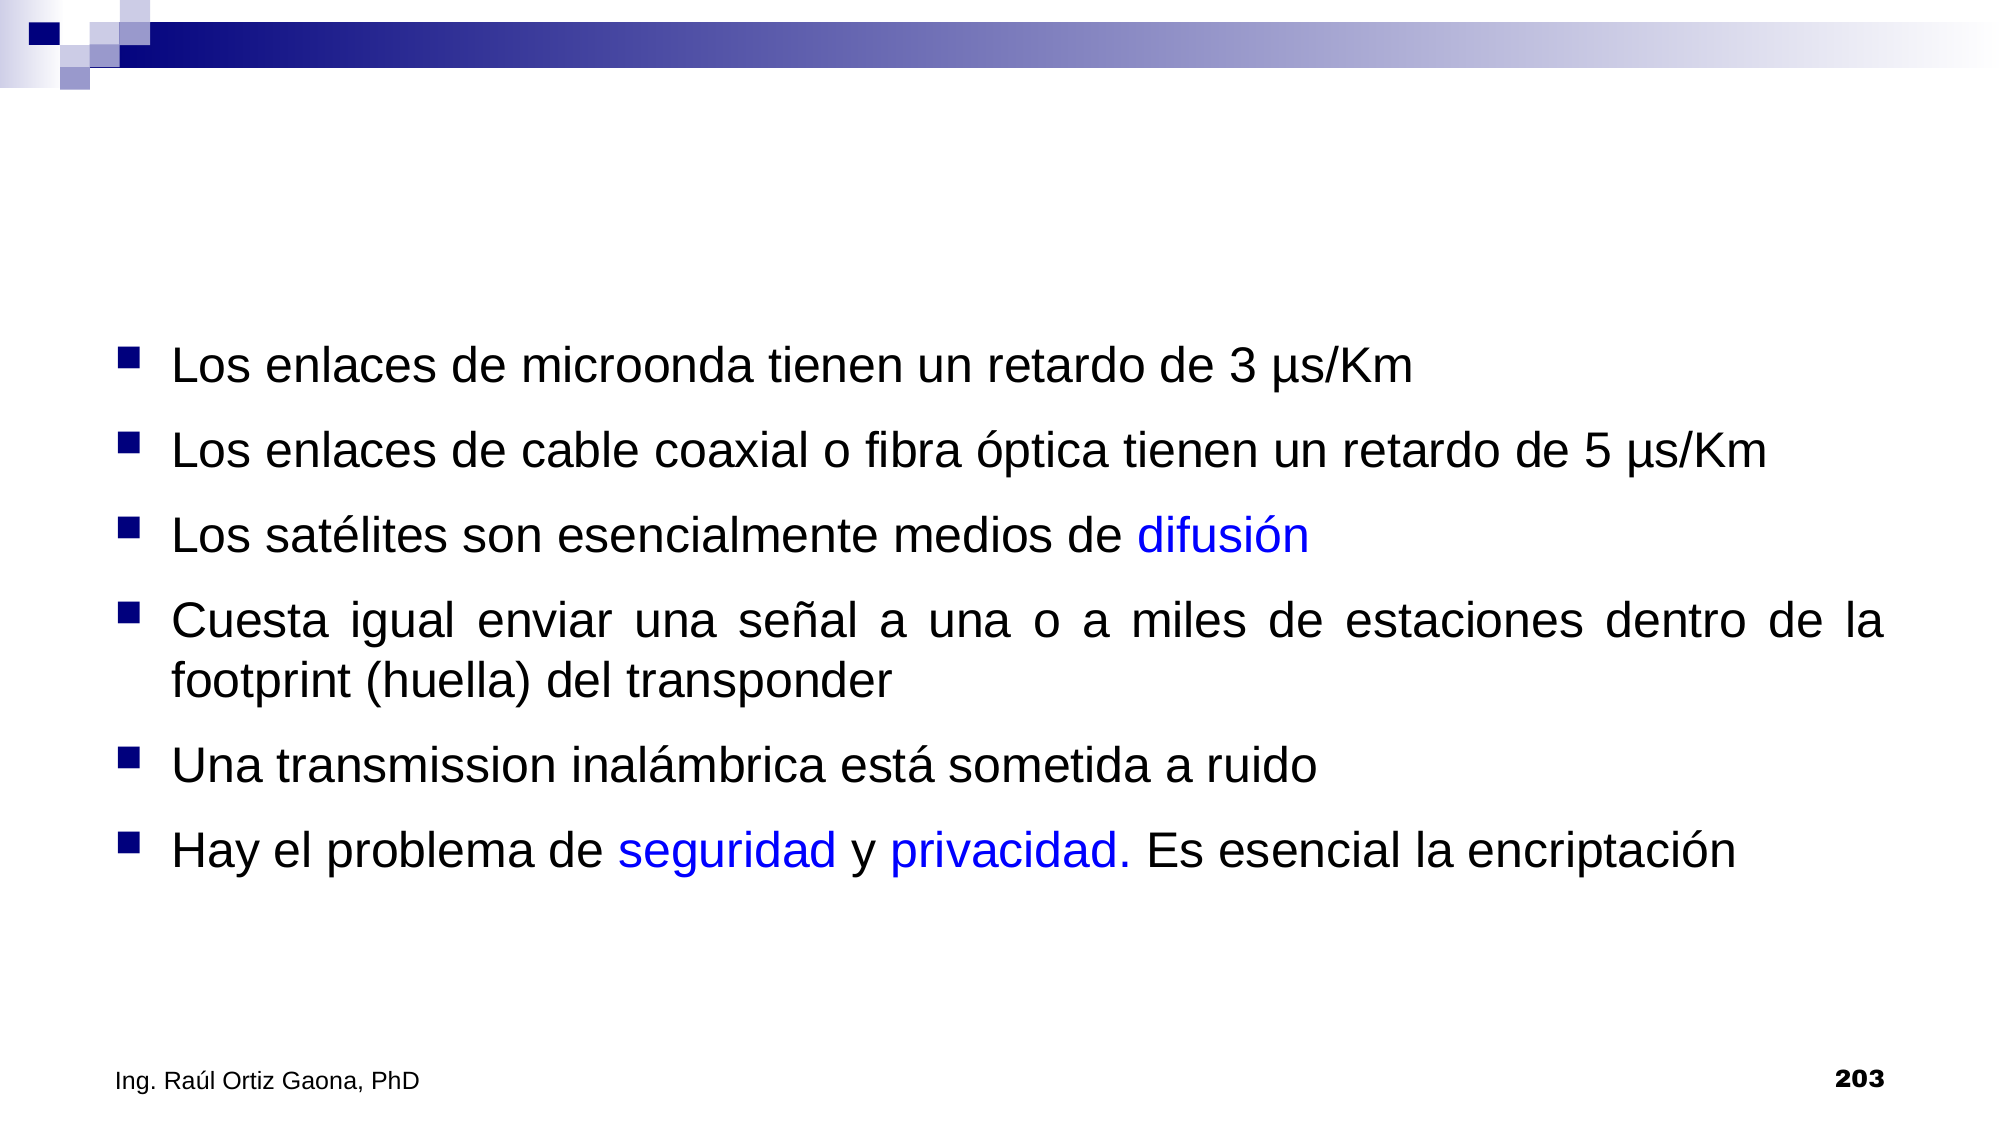

#
Los enlaces de microonda tienen un retardo de 3 µs/Km
Los enlaces de cable coaxial o fibra óptica tienen un retardo de 5 µs/Km
Los satélites son esencialmente medios de difusión
Cuesta igual enviar una señal a una o a miles de estaciones dentro de la footprint (huella) del transponder
Una transmission inalámbrica está sometida a ruido
Hay el problema de seguridad y privacidad. Es esencial la encriptación
Ing. Raúl Ortiz Gaona, PhD
203